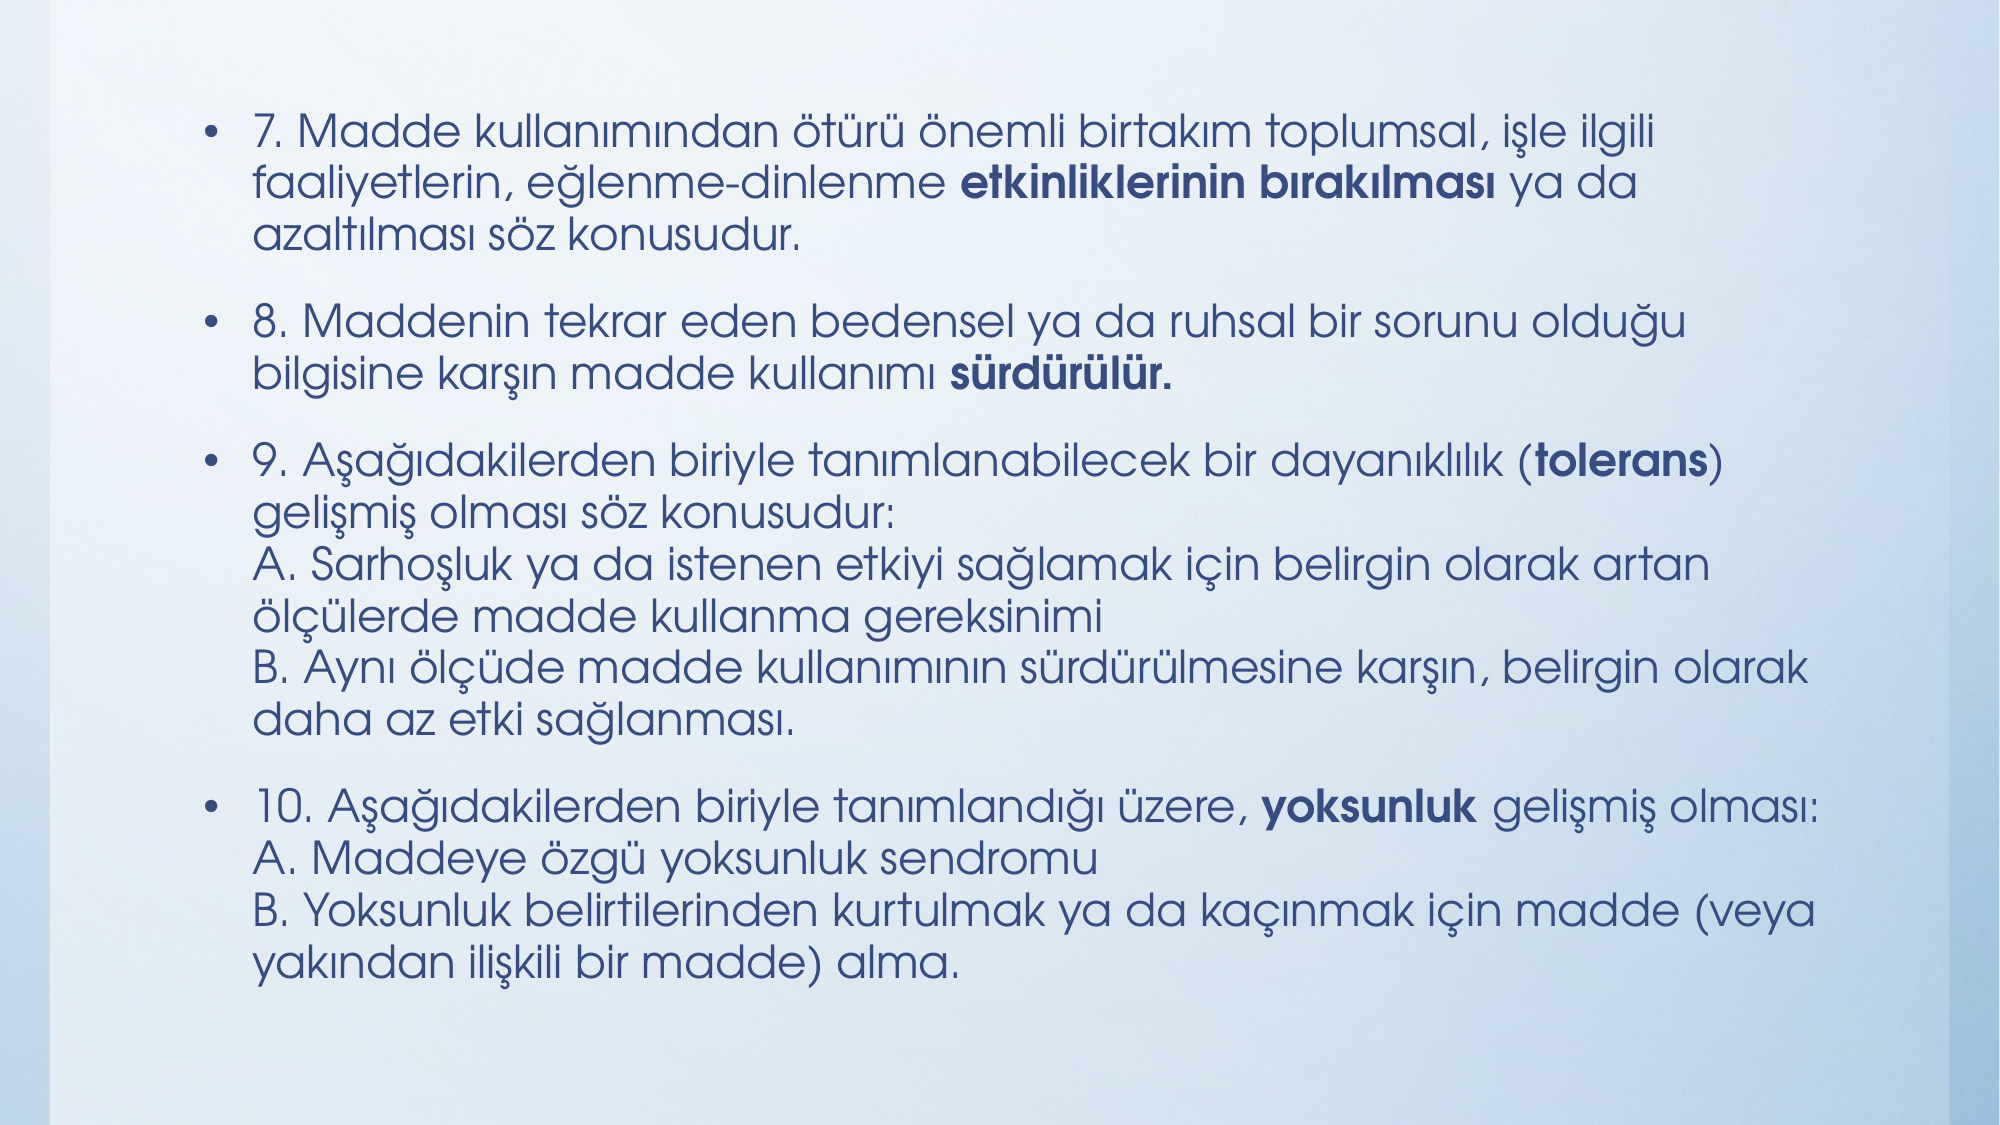

7. Madde kullanımından ötürü önemli birtakım toplumsal, işle ilgili faaliyetlerin, eğlenme-dinlenme etkinliklerinin bırakılması ya da azaltılması söz konusudur.
8. Maddenin tekrar eden bedensel ya da ruhsal bir sorunu olduğu bilgisine karşın madde kullanımı sürdürülür.
9. Aşağıdakilerden biriyle tanımlanabilecek bir dayanıklılık (tolerans) gelişmiş olması söz konusudur:
A. Sarhoşluk ya da istenen etkiyi sağlamak için belirgin olarak artan ölçülerde madde kullanma gereksinimi
B. Aynı ölçüde madde kullanımının sürdürülmesine karşın, belirgin olarak daha az etki sağlanması.
10. Aşağıdakilerden biriyle tanımlandığı üzere, yoksunluk gelişmiş olması:
A. Maddeye özgü yoksunluk sendromu
B. Yoksunluk belirtilerinden kurtulmak ya da kaçınmak için madde (veya yakından ilişkili bir madde) alma.